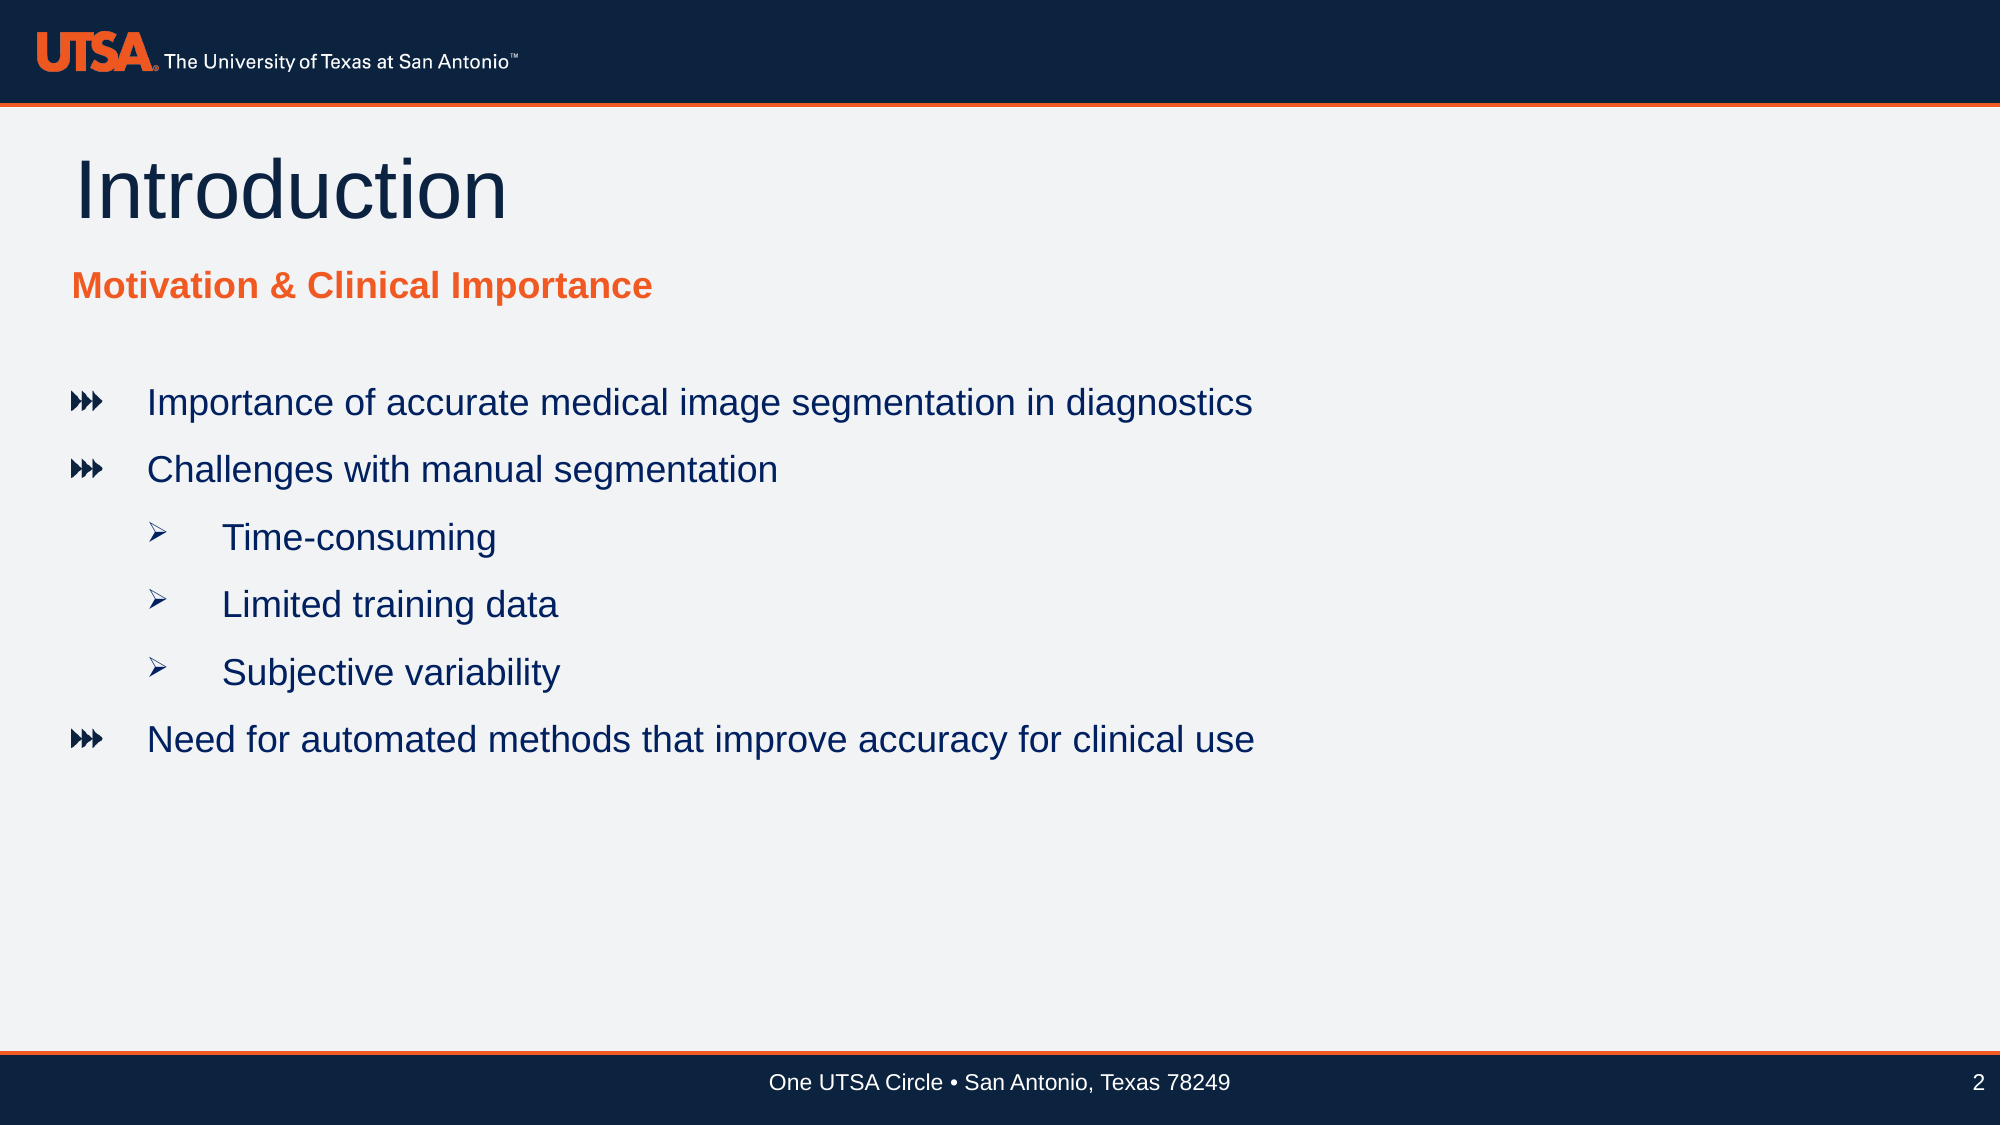

Introduction
Motivation & Clinical Importance
Importance of accurate medical image segmentation in diagnostics
Challenges with manual segmentation
Time-consuming
Limited training data
Subjective variability
Need for automated methods that improve accuracy for clinical use
2
One UTSA Circle • San Antonio, Texas 78249